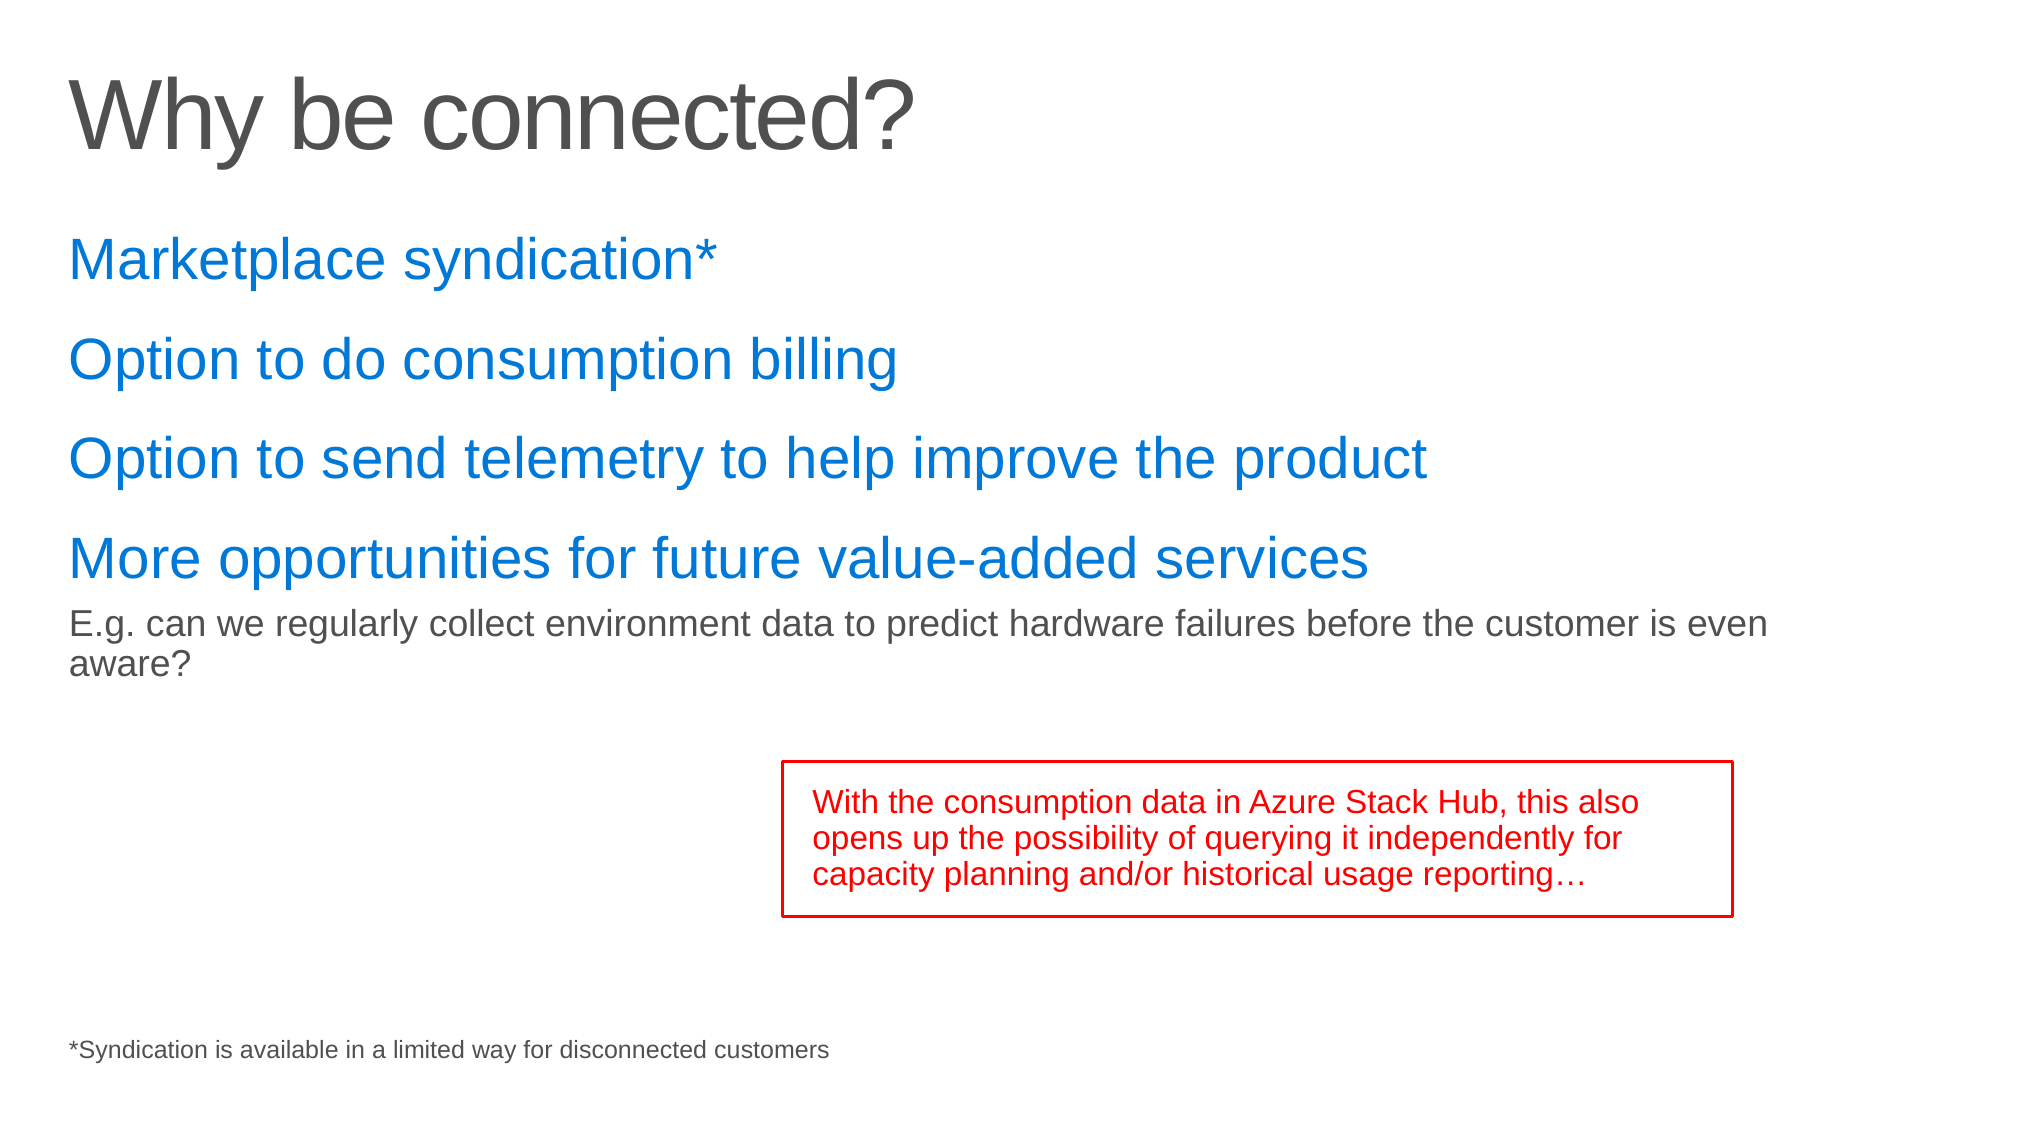

# Why be connected?
Marketplace syndication*
Option to do consumption billing
Option to send telemetry to help improve the product
More opportunities for future value-added services
E.g. can we regularly collect environment data to predict hardware failures before the customer is even aware?
With the consumption data in Azure Stack Hub, this also opens up the possibility of querying it independently for capacity planning and/or historical usage reporting…
*Syndication is available in a limited way for disconnected customers